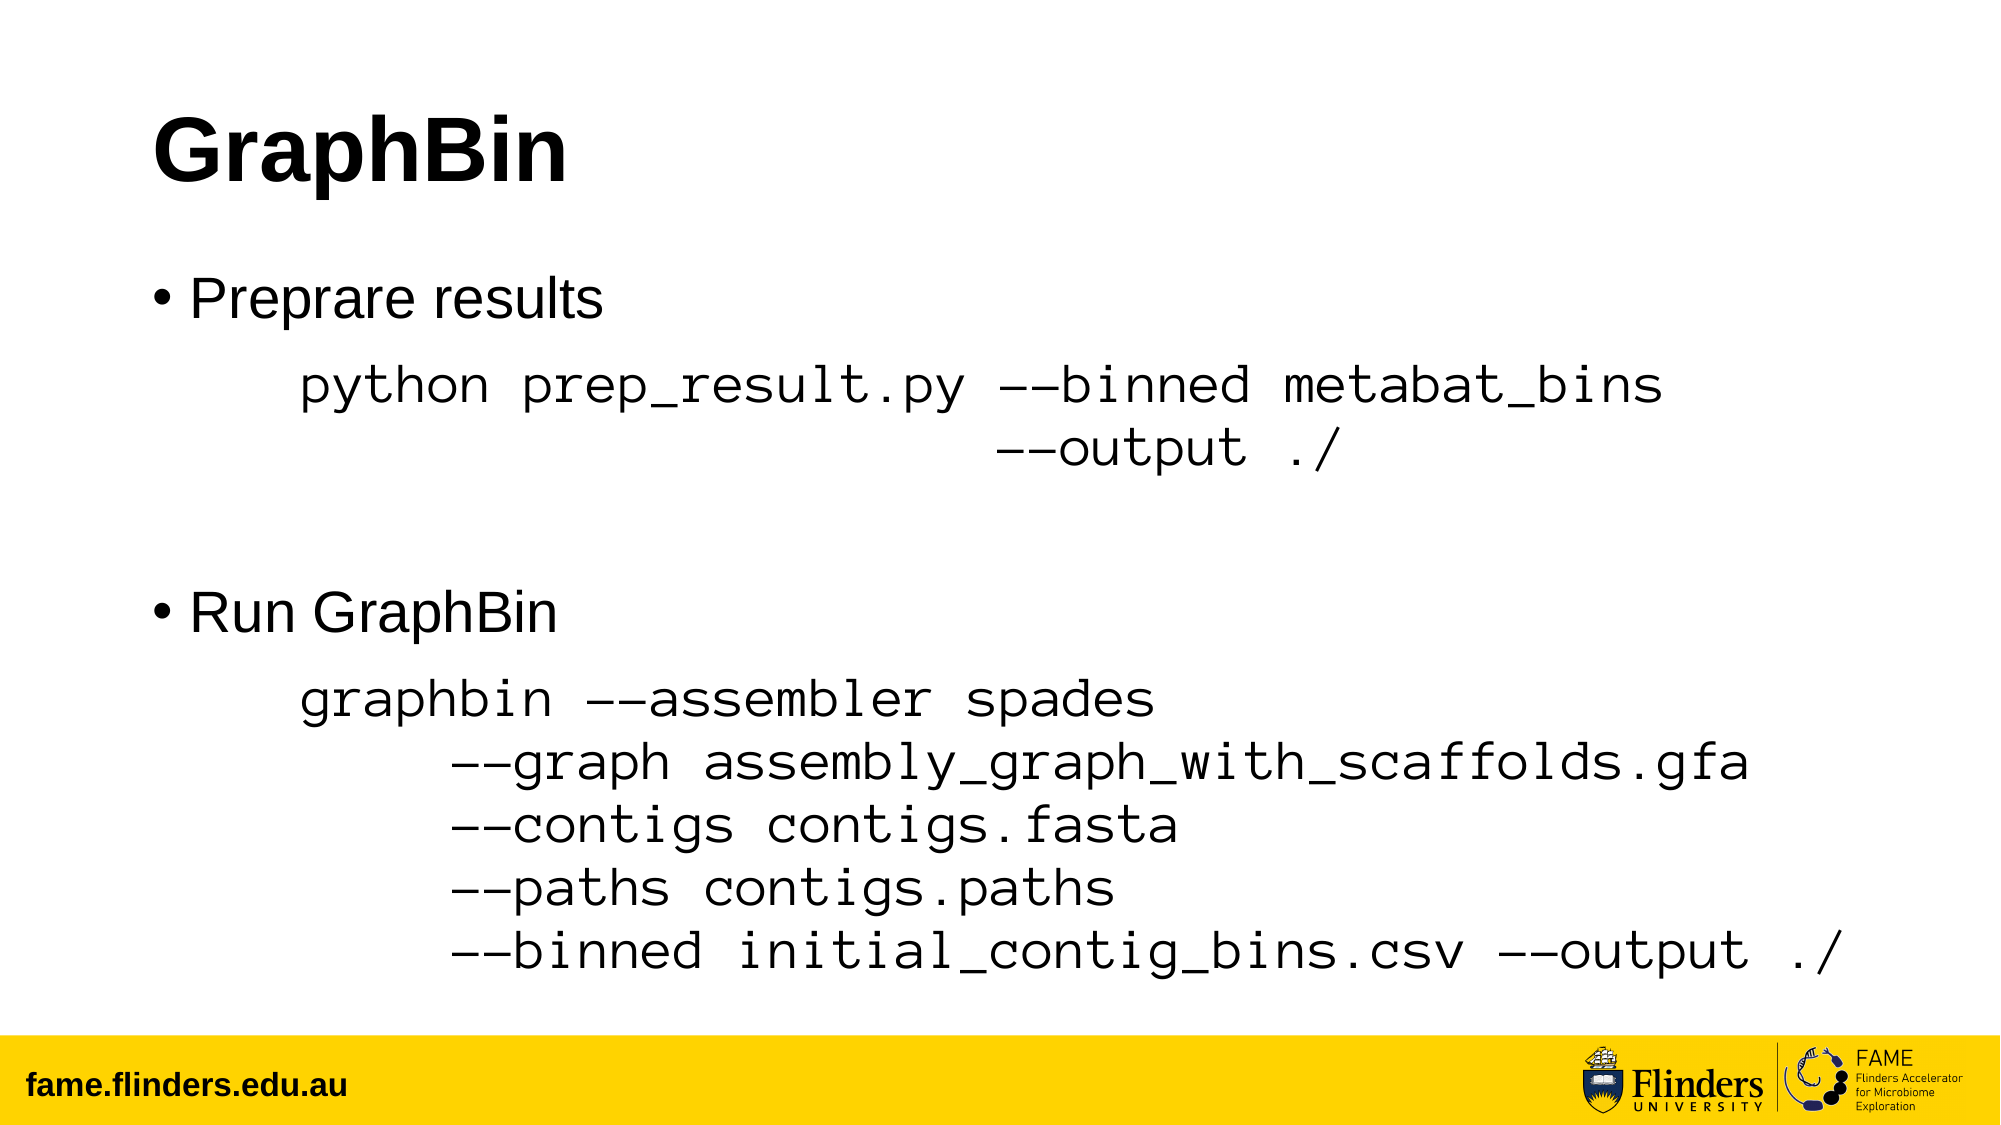

# GraphBin
Preprare results
	python prep_result.py --binned metabat_bins
					   --output ./

Run GraphBin
	graphbin --assembler spades
		--graph assembly_graph_with_scaffolds.gfa
		--contigs contigs.fasta
		--paths contigs.paths
		--binned initial_contig_bins.csv --output ./